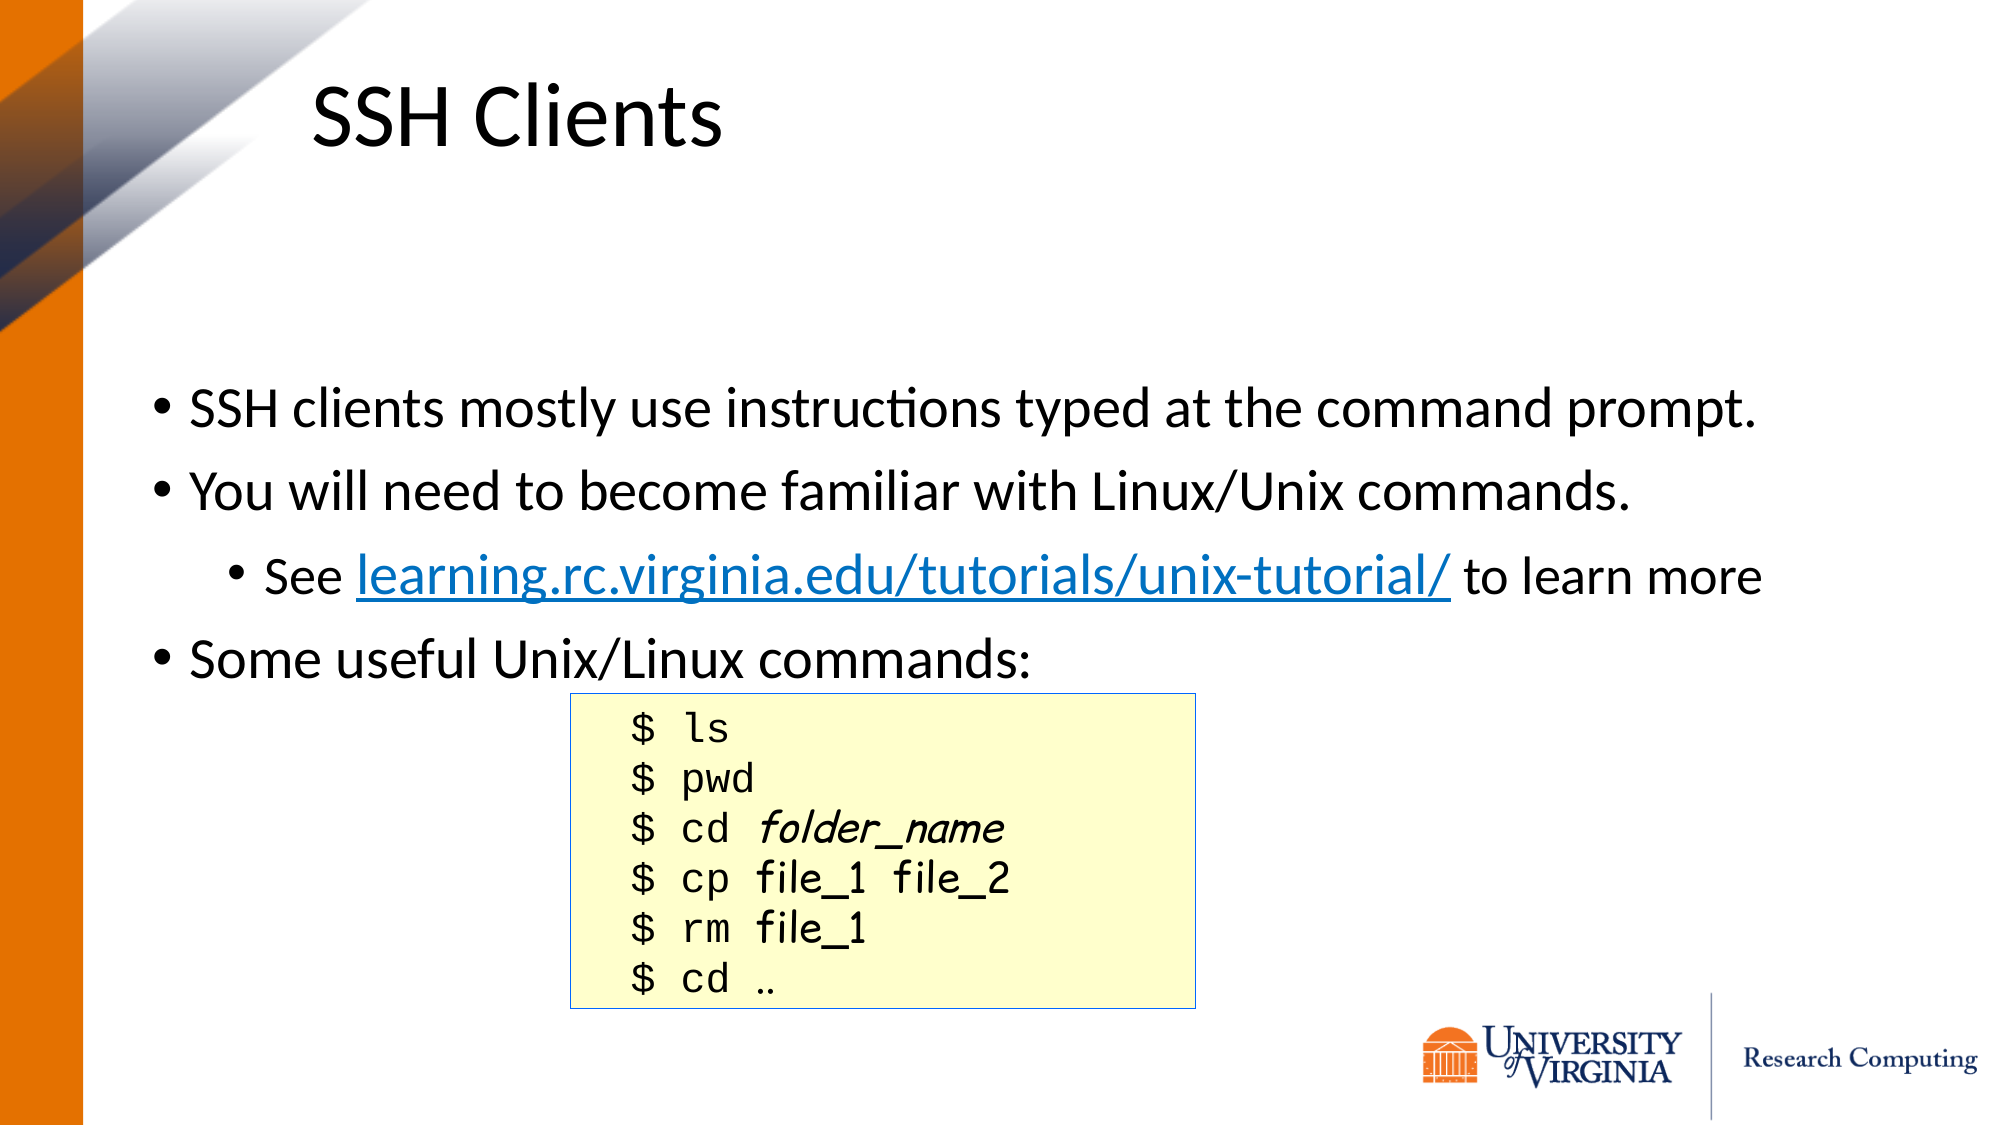

# SSH Clients

SSH clients mostly use instructions typed at the command prompt.
You will need to become familiar with Linux/Unix commands.
See learning.rc.virginia.edu/tutorials/unix-tutorial/ to learn more
Some useful Unix/Linux commands:

$ ls
$ pwd
$ cd folder_name
$ cp file_1 file_2
$ rm file_1
$ cd ..